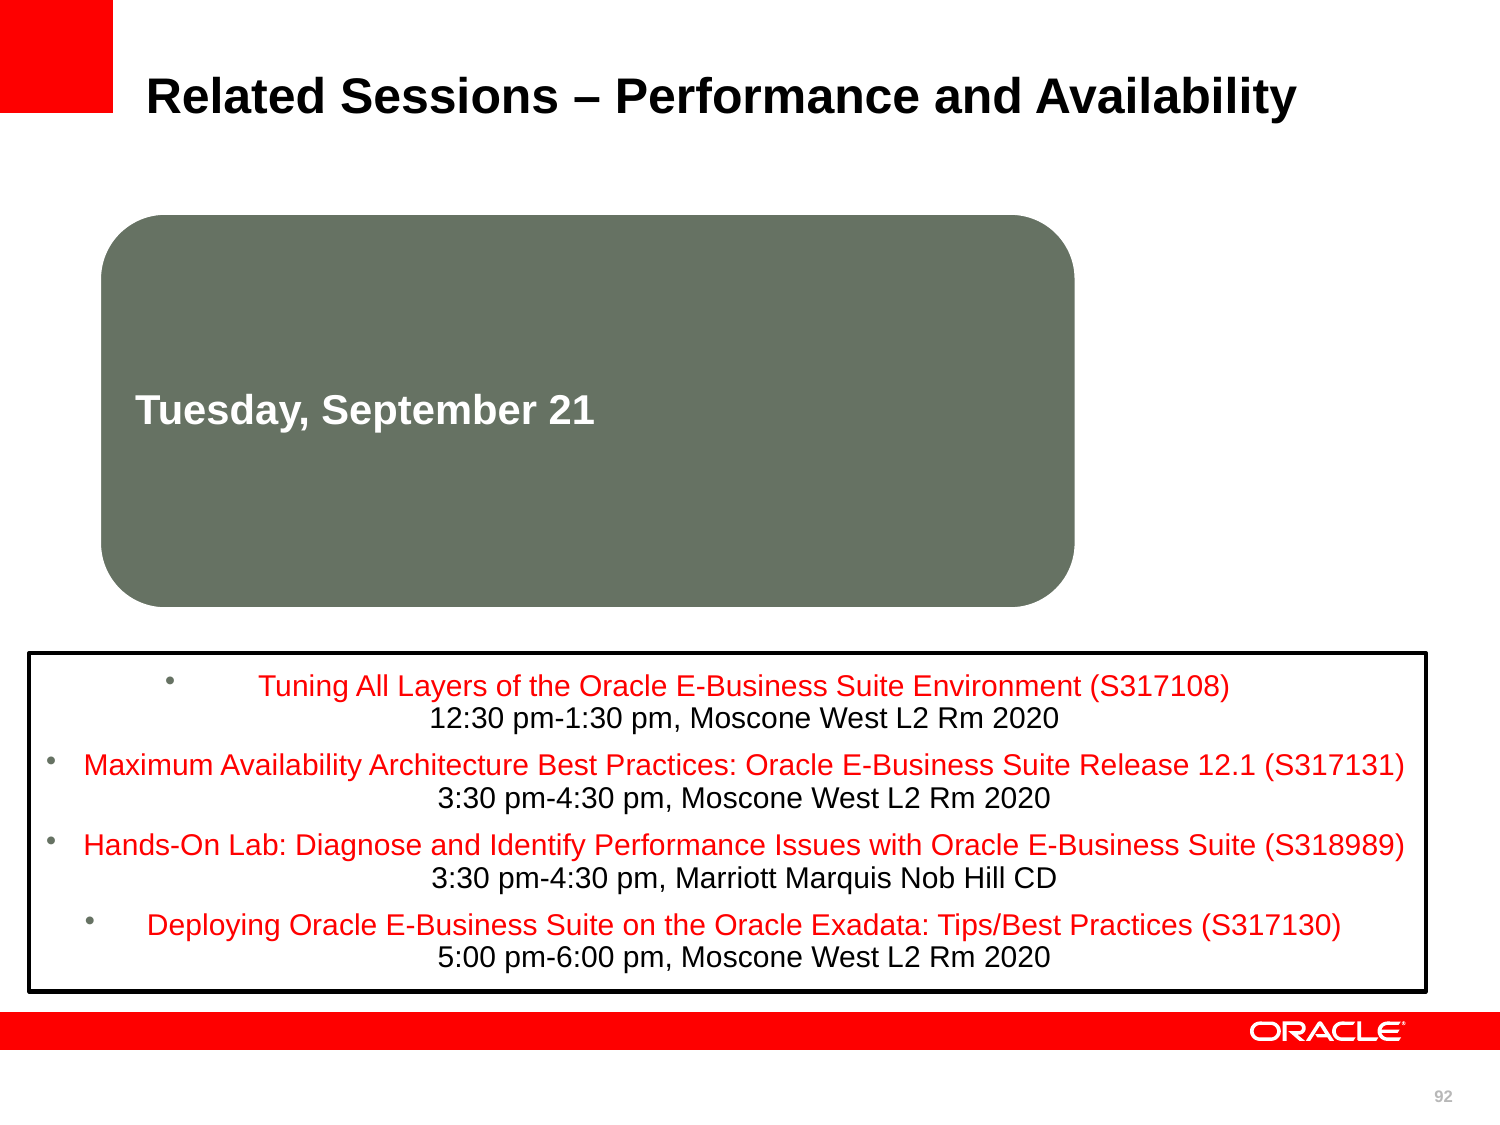

# Related Sessions – Performance and Availability
Tuesday, September 21
Tuning All Layers of the Oracle E-Business Suite Environment (S317108)
12:30 pm-1:30 pm, Moscone West L2 Rm 2020
Maximum Availability Architecture Best Practices: Oracle E-Business Suite Release 12.1 (S317131)
3:30 pm-4:30 pm, Moscone West L2 Rm 2020
Deploying Oracle E-Business Suite on the Oracle Exadata: Tips/Best Practices (S317130)
5:00 pm-6:00 pm, Moscone West L2 Rm 2020
Hands-On Lab: Diagnose and Identify Performance Issues with Oracle E-Business Suite (S318989)
3:30 pm-4:30 pm, Marriott Marquis Nob Hill CD